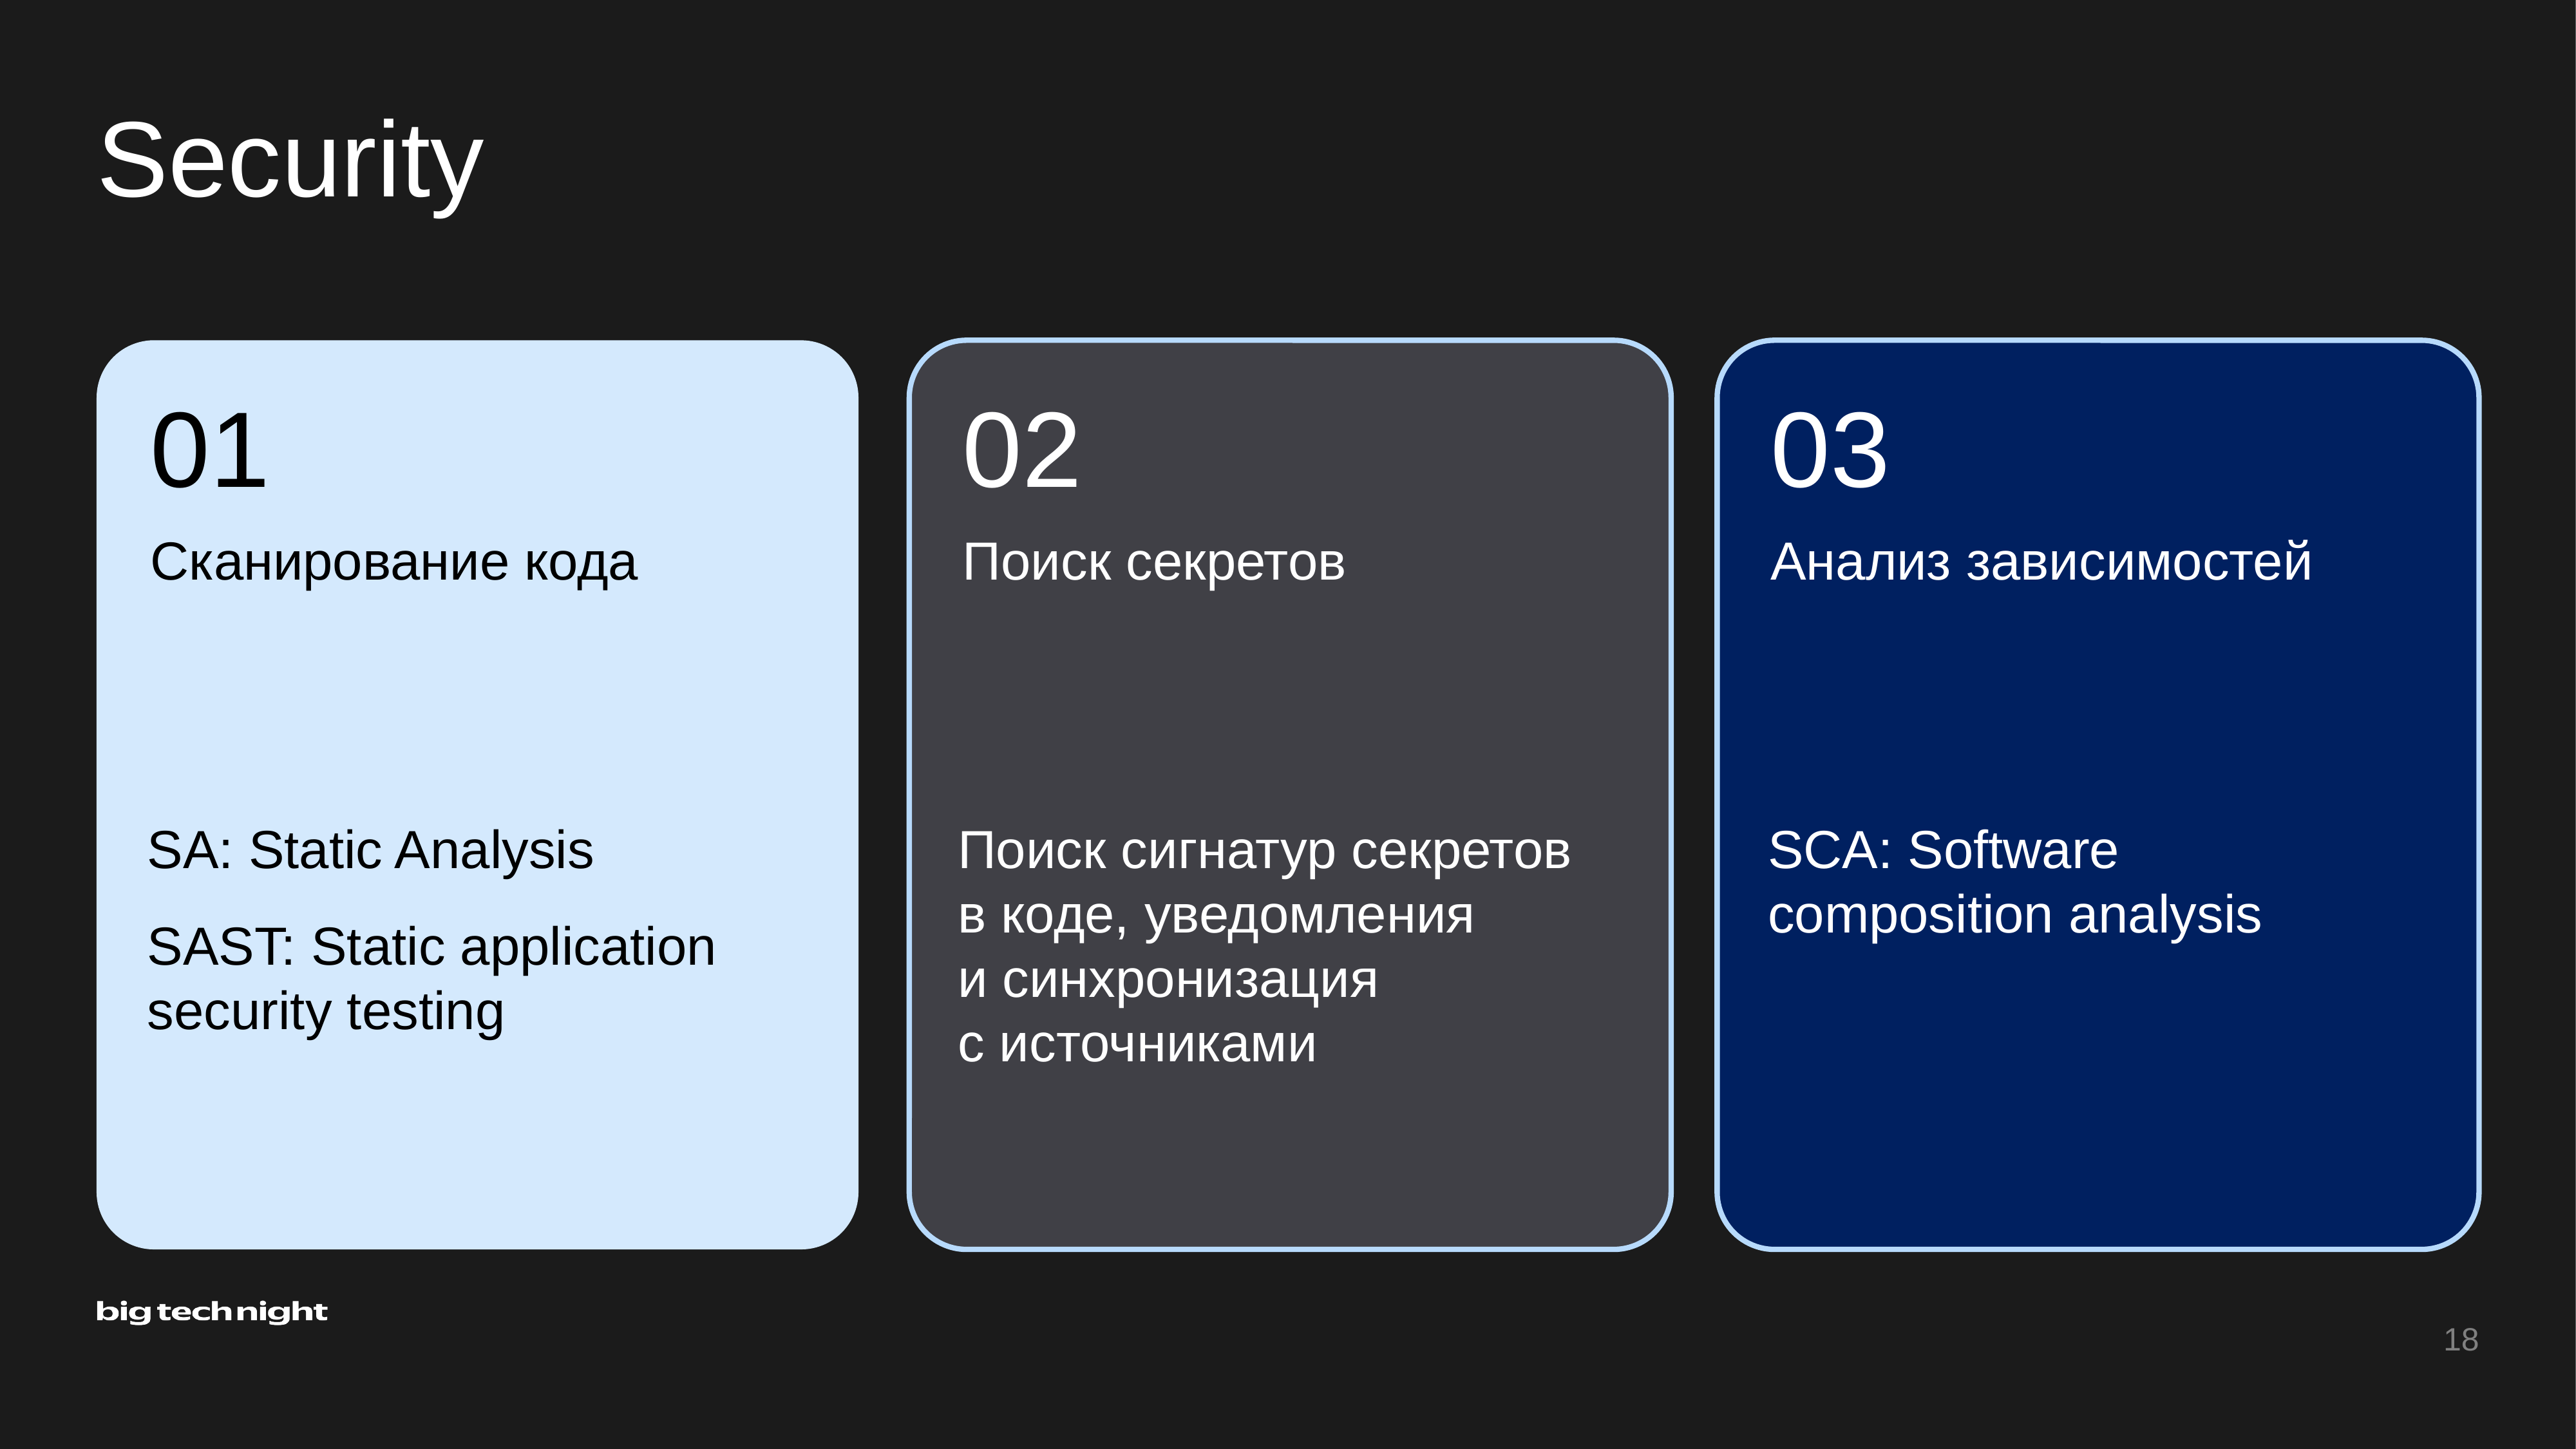

# Security

01
02
03
Сканирование кода
Поиск секретов
Анализ зависимостей
SA: Static Analysis
SAST: Static application security testing
Поиск сигнатур секретов в коде, уведомления и синхронизация с источниками
SCA: Software composition analysis
18